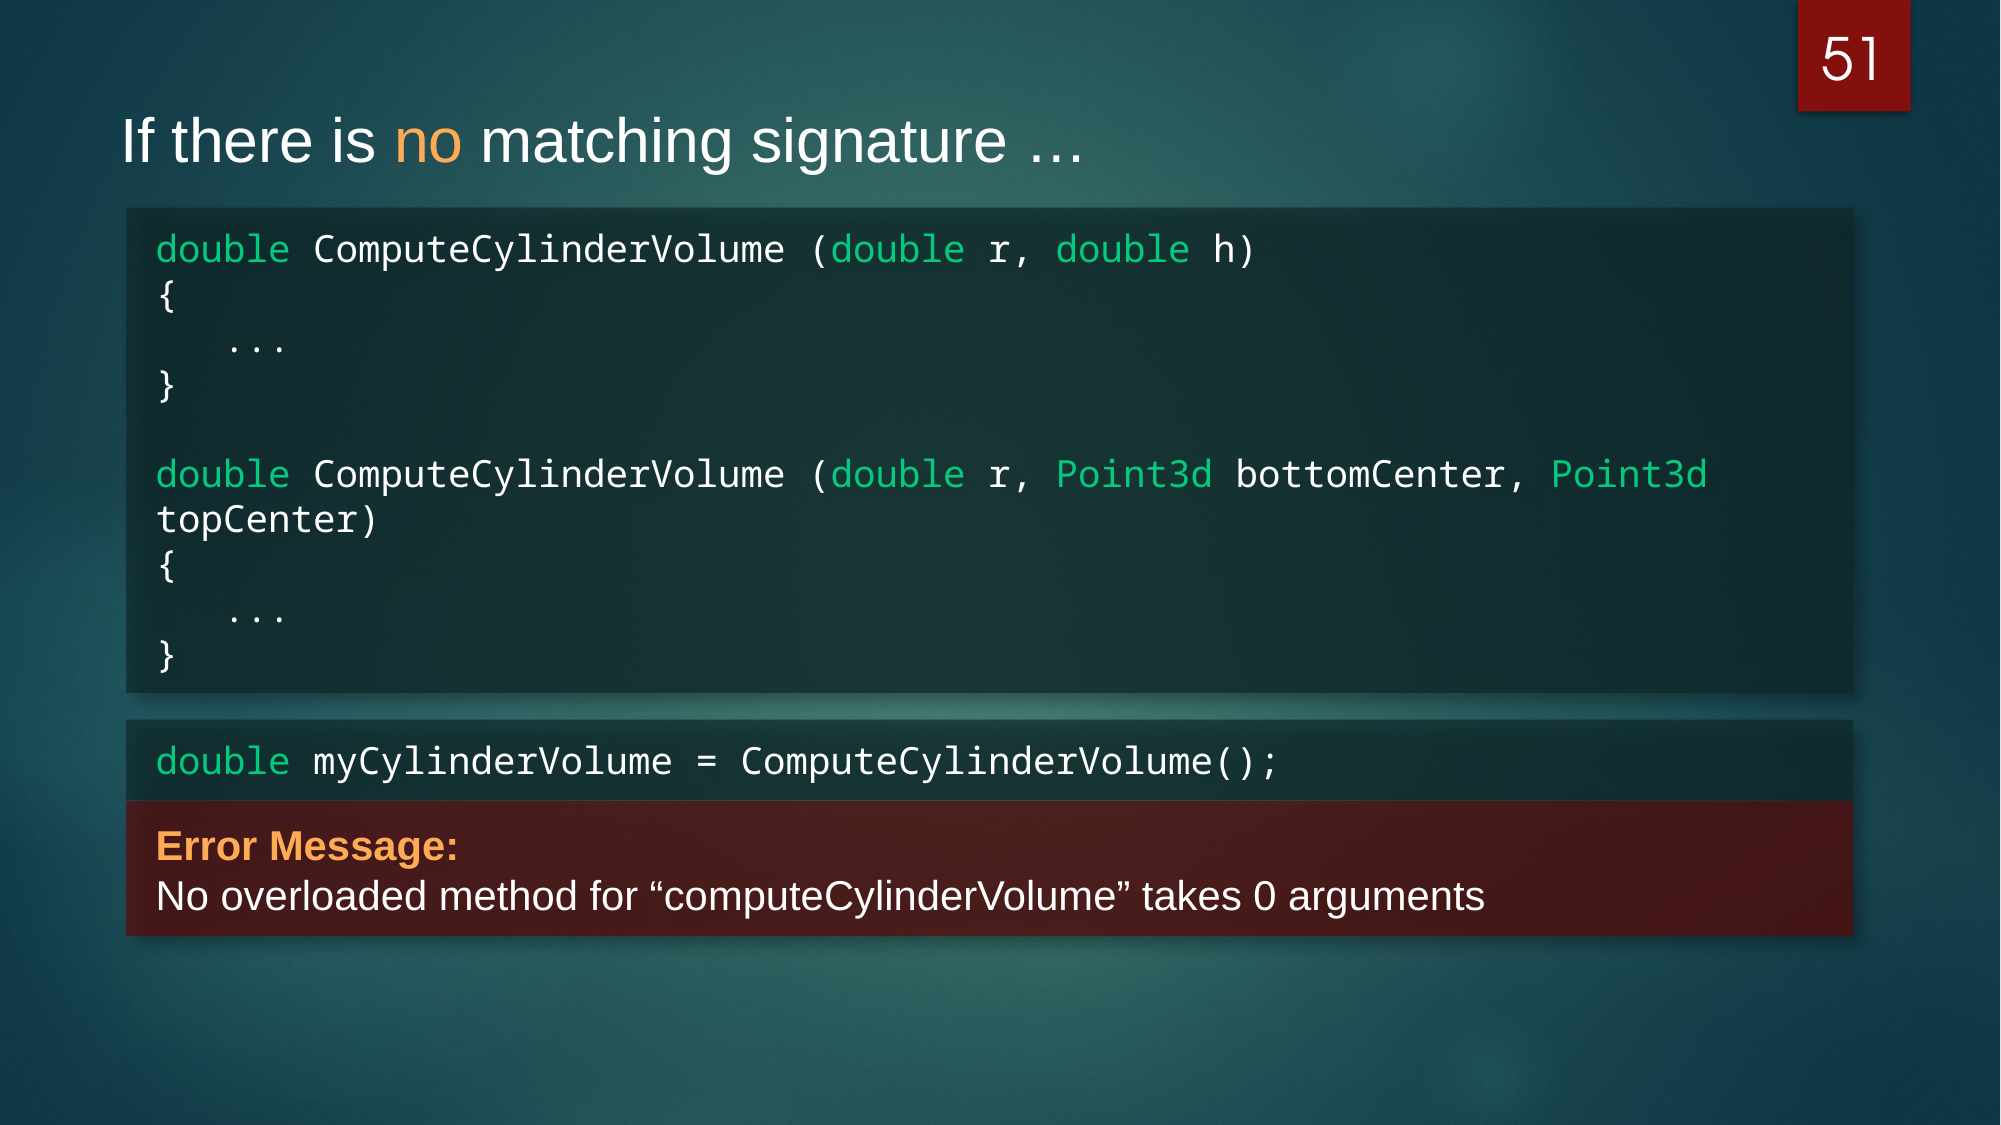

51
If there is no matching signature …

double ComputeCylinderVolume (double r, double h)
{
   ...
}

double ComputeCylinderVolume (double r, Point3d bottomCenter, Point3d topCenter)
{
   ...
}
double myCylinderVolume = ComputeCylinderVolume();
Error Message:
No overloaded method for “computeCylinderVolume” takes 0 arguments